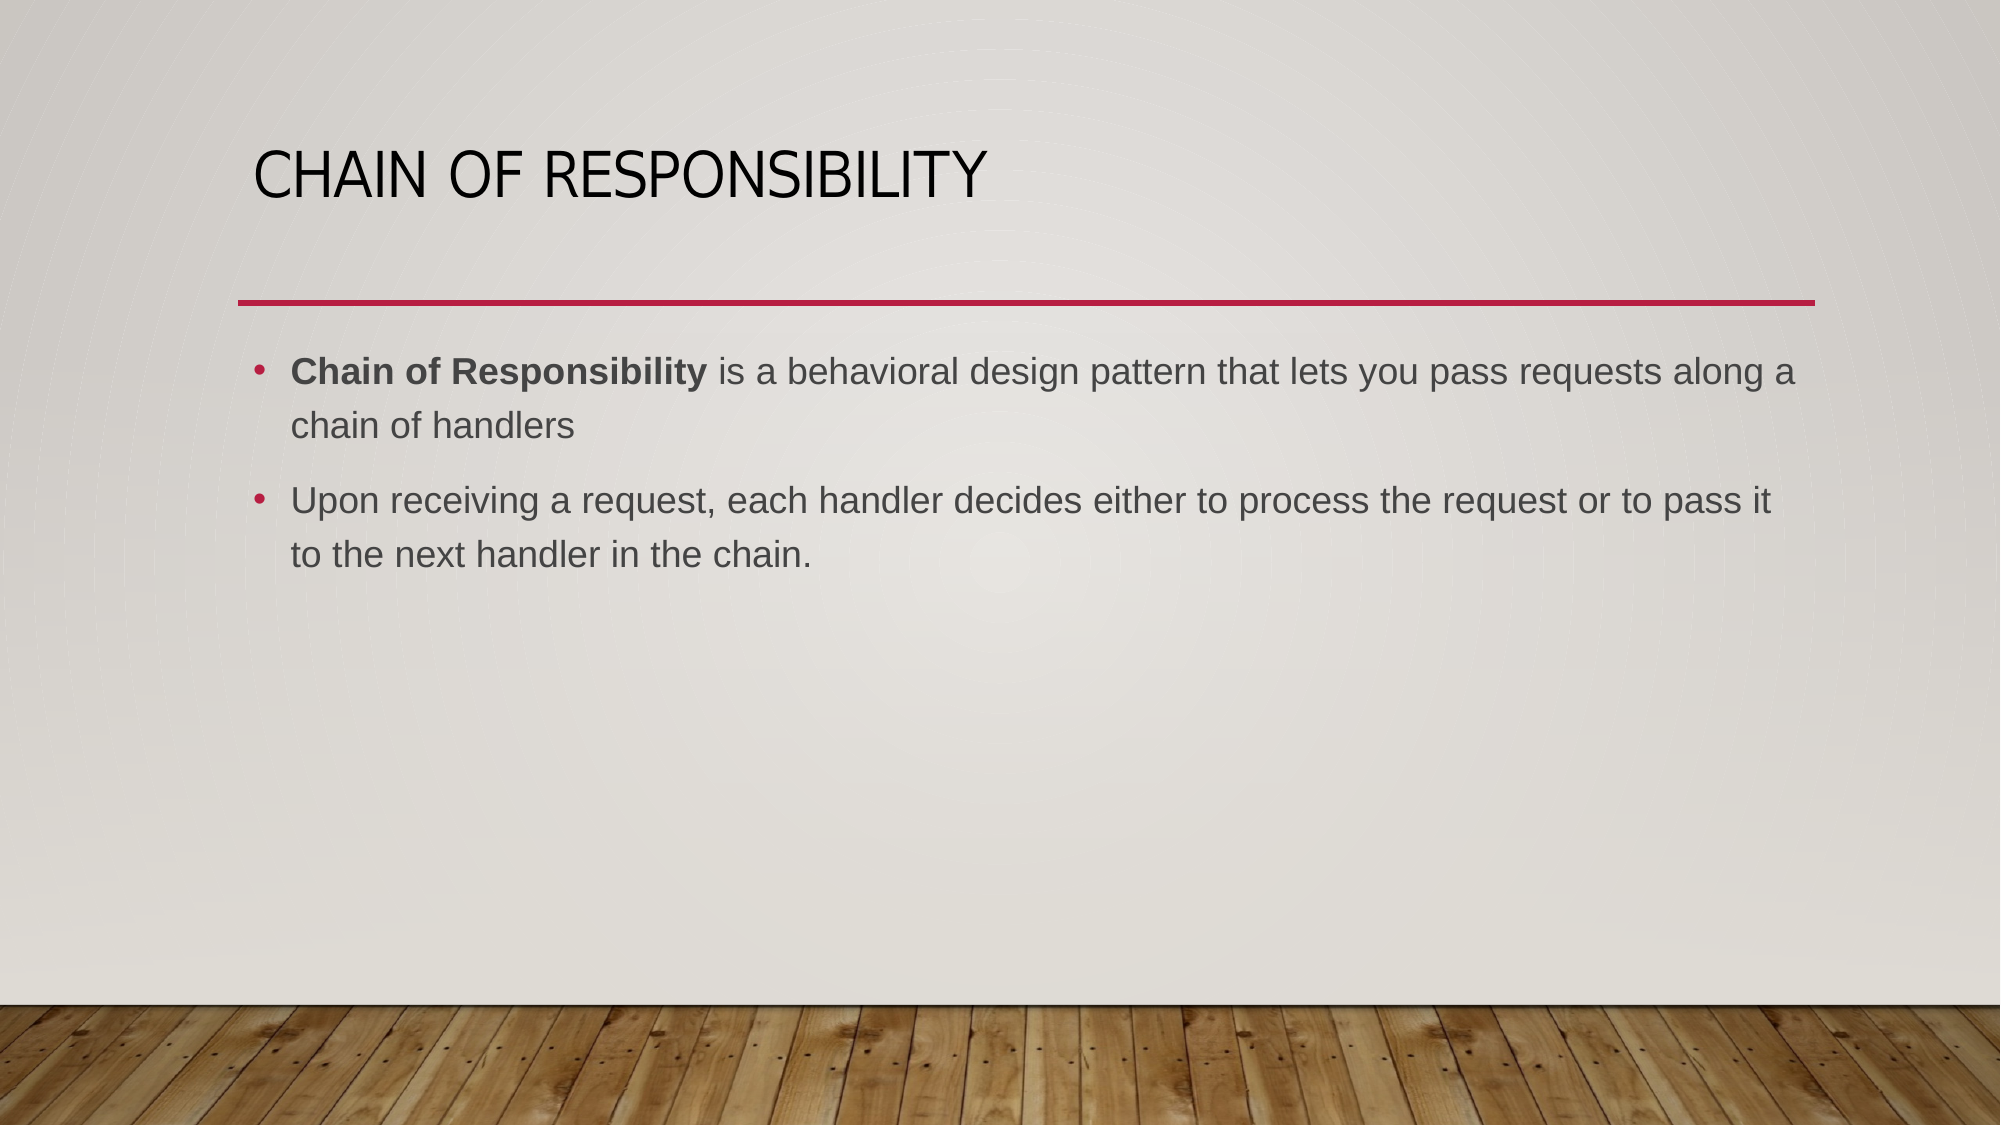

# Chain of Responsibility
Chain of Responsibility is a behavioral design pattern that lets you pass requests along a chain of handlers
Upon receiving a request, each handler decides either to process the request or to pass it to the next handler in the chain.